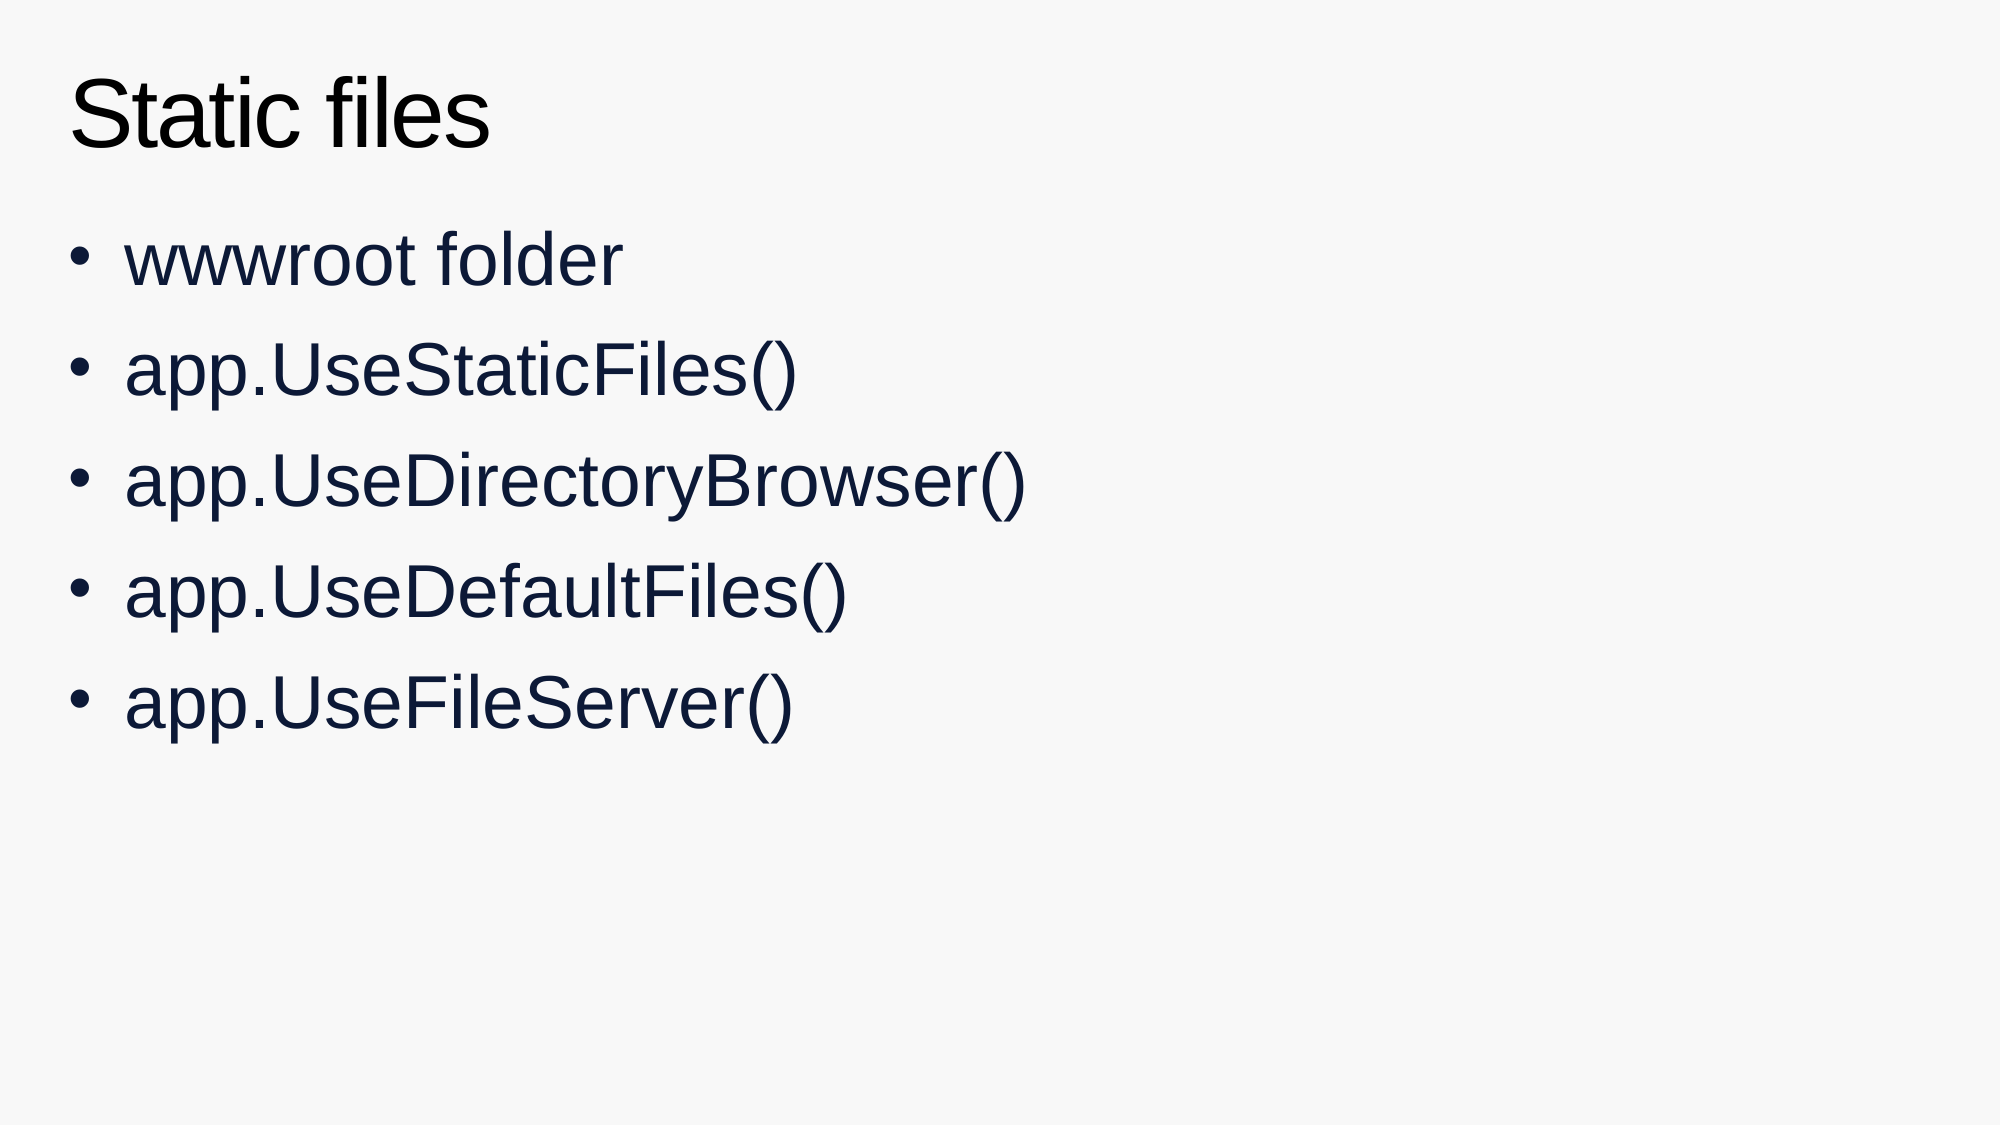

# Static files
wwwroot folder
app.UseStaticFiles()
app.UseDirectoryBrowser()
app.UseDefaultFiles()
app.UseFileServer()